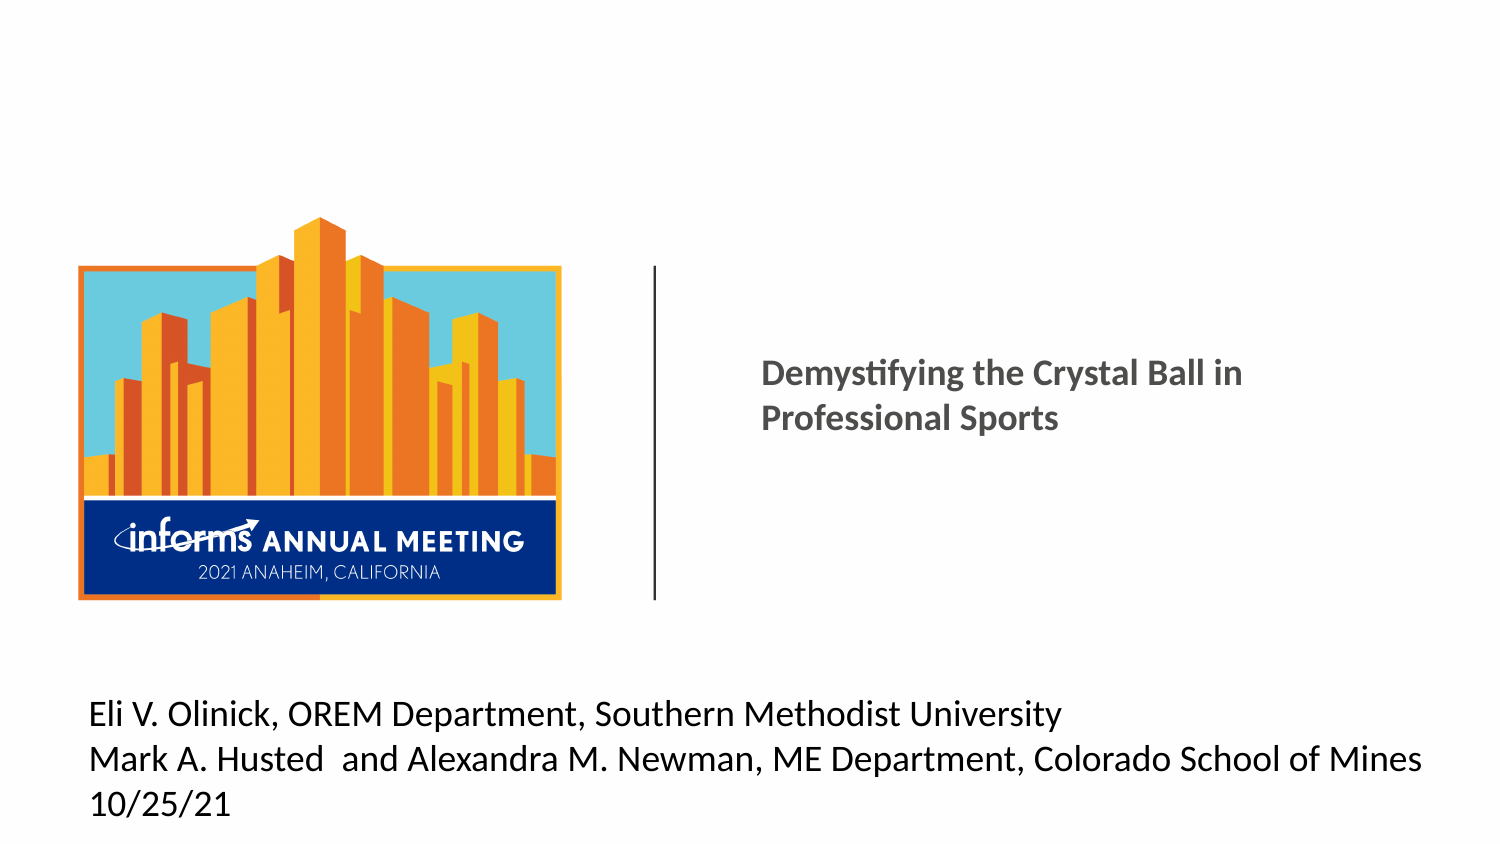

# Demystifying the Crystal Ball in Professional Sports
Eli V. Olinick, OREM Department, Southern Methodist University
Mark A. Husted  and Alexandra M. Newman, ME Department, Colorado School of Mines
10/25/21